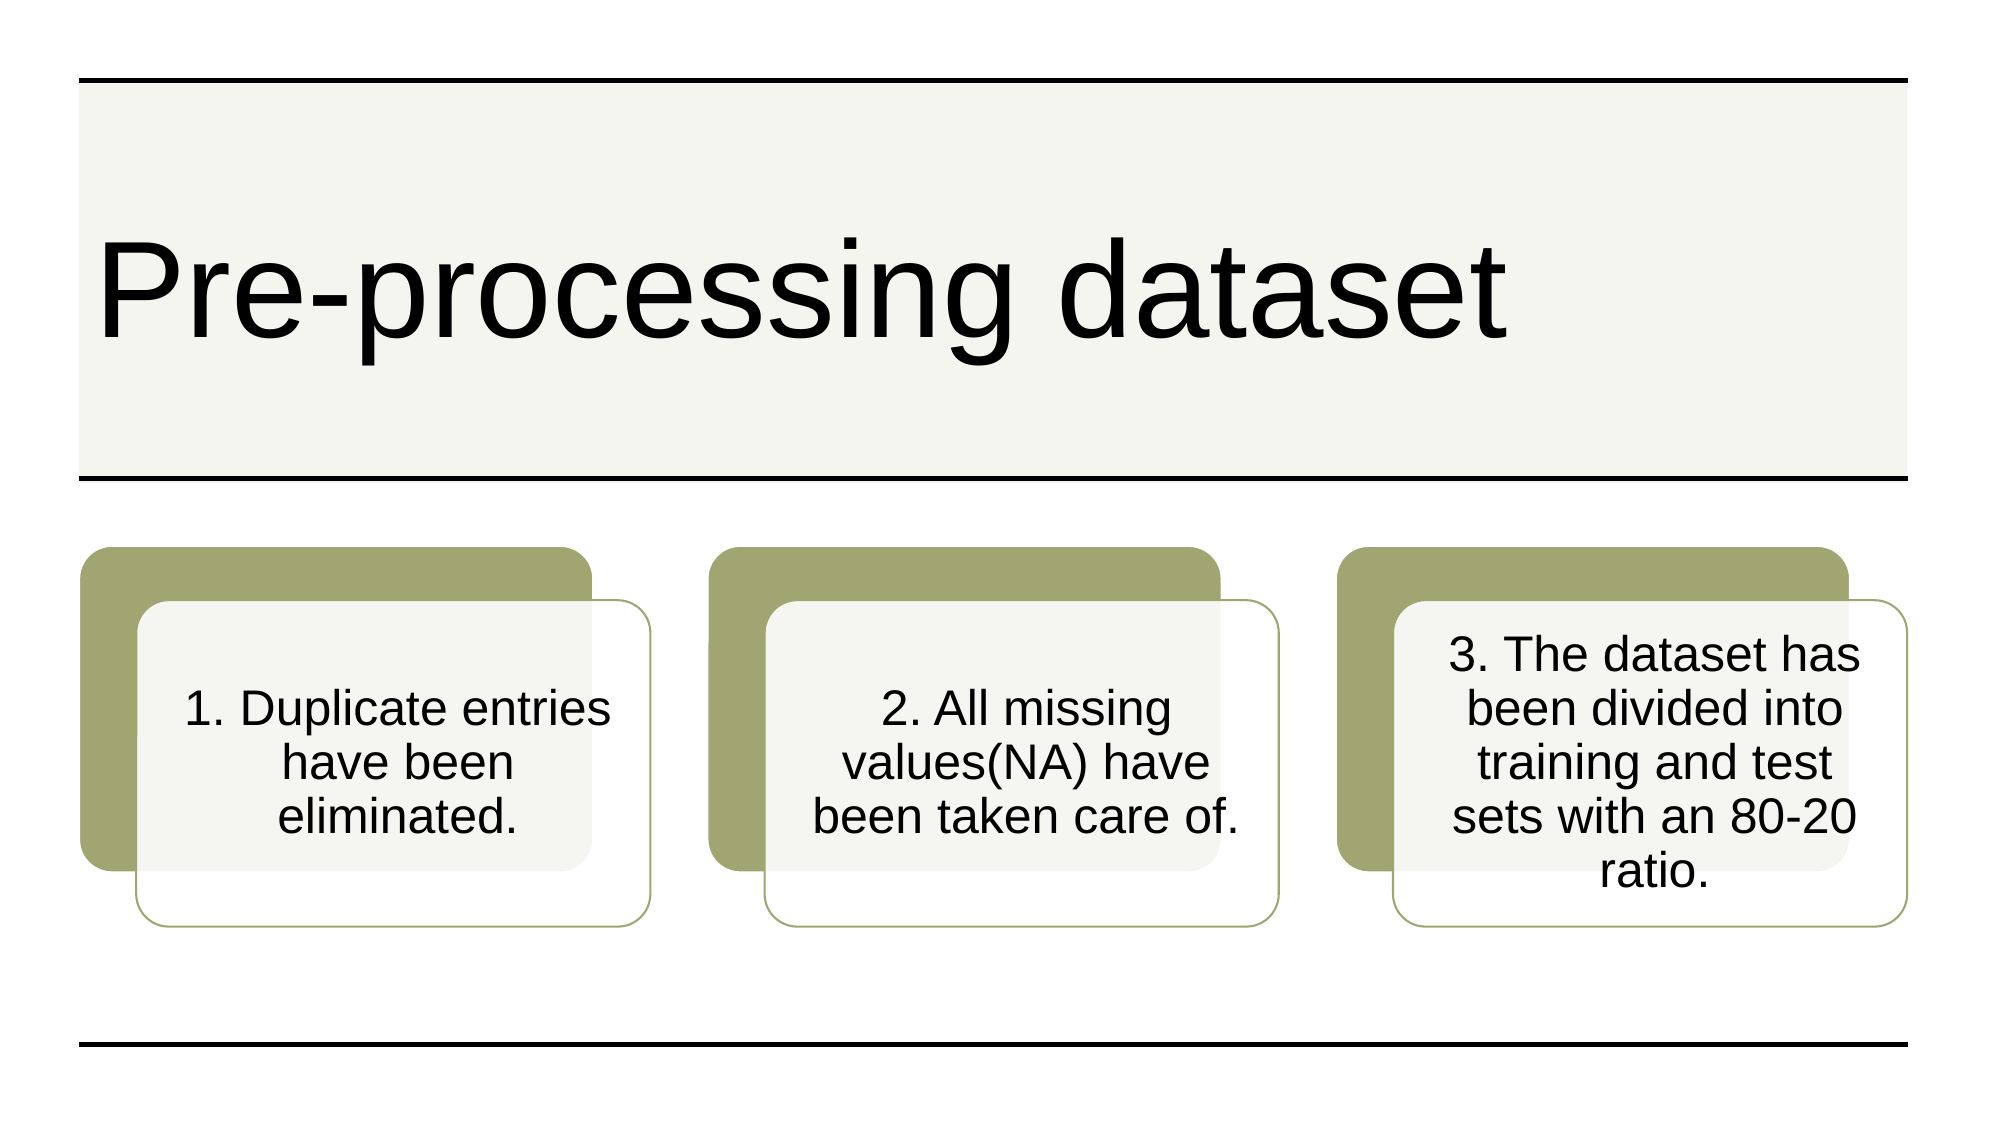

Pre-processing dataset
1. Duplicate entries have been eliminated.
2. All missing values(NA) have been taken care of.
3. The dataset has been divided into training and test sets with an 80-20 ratio.